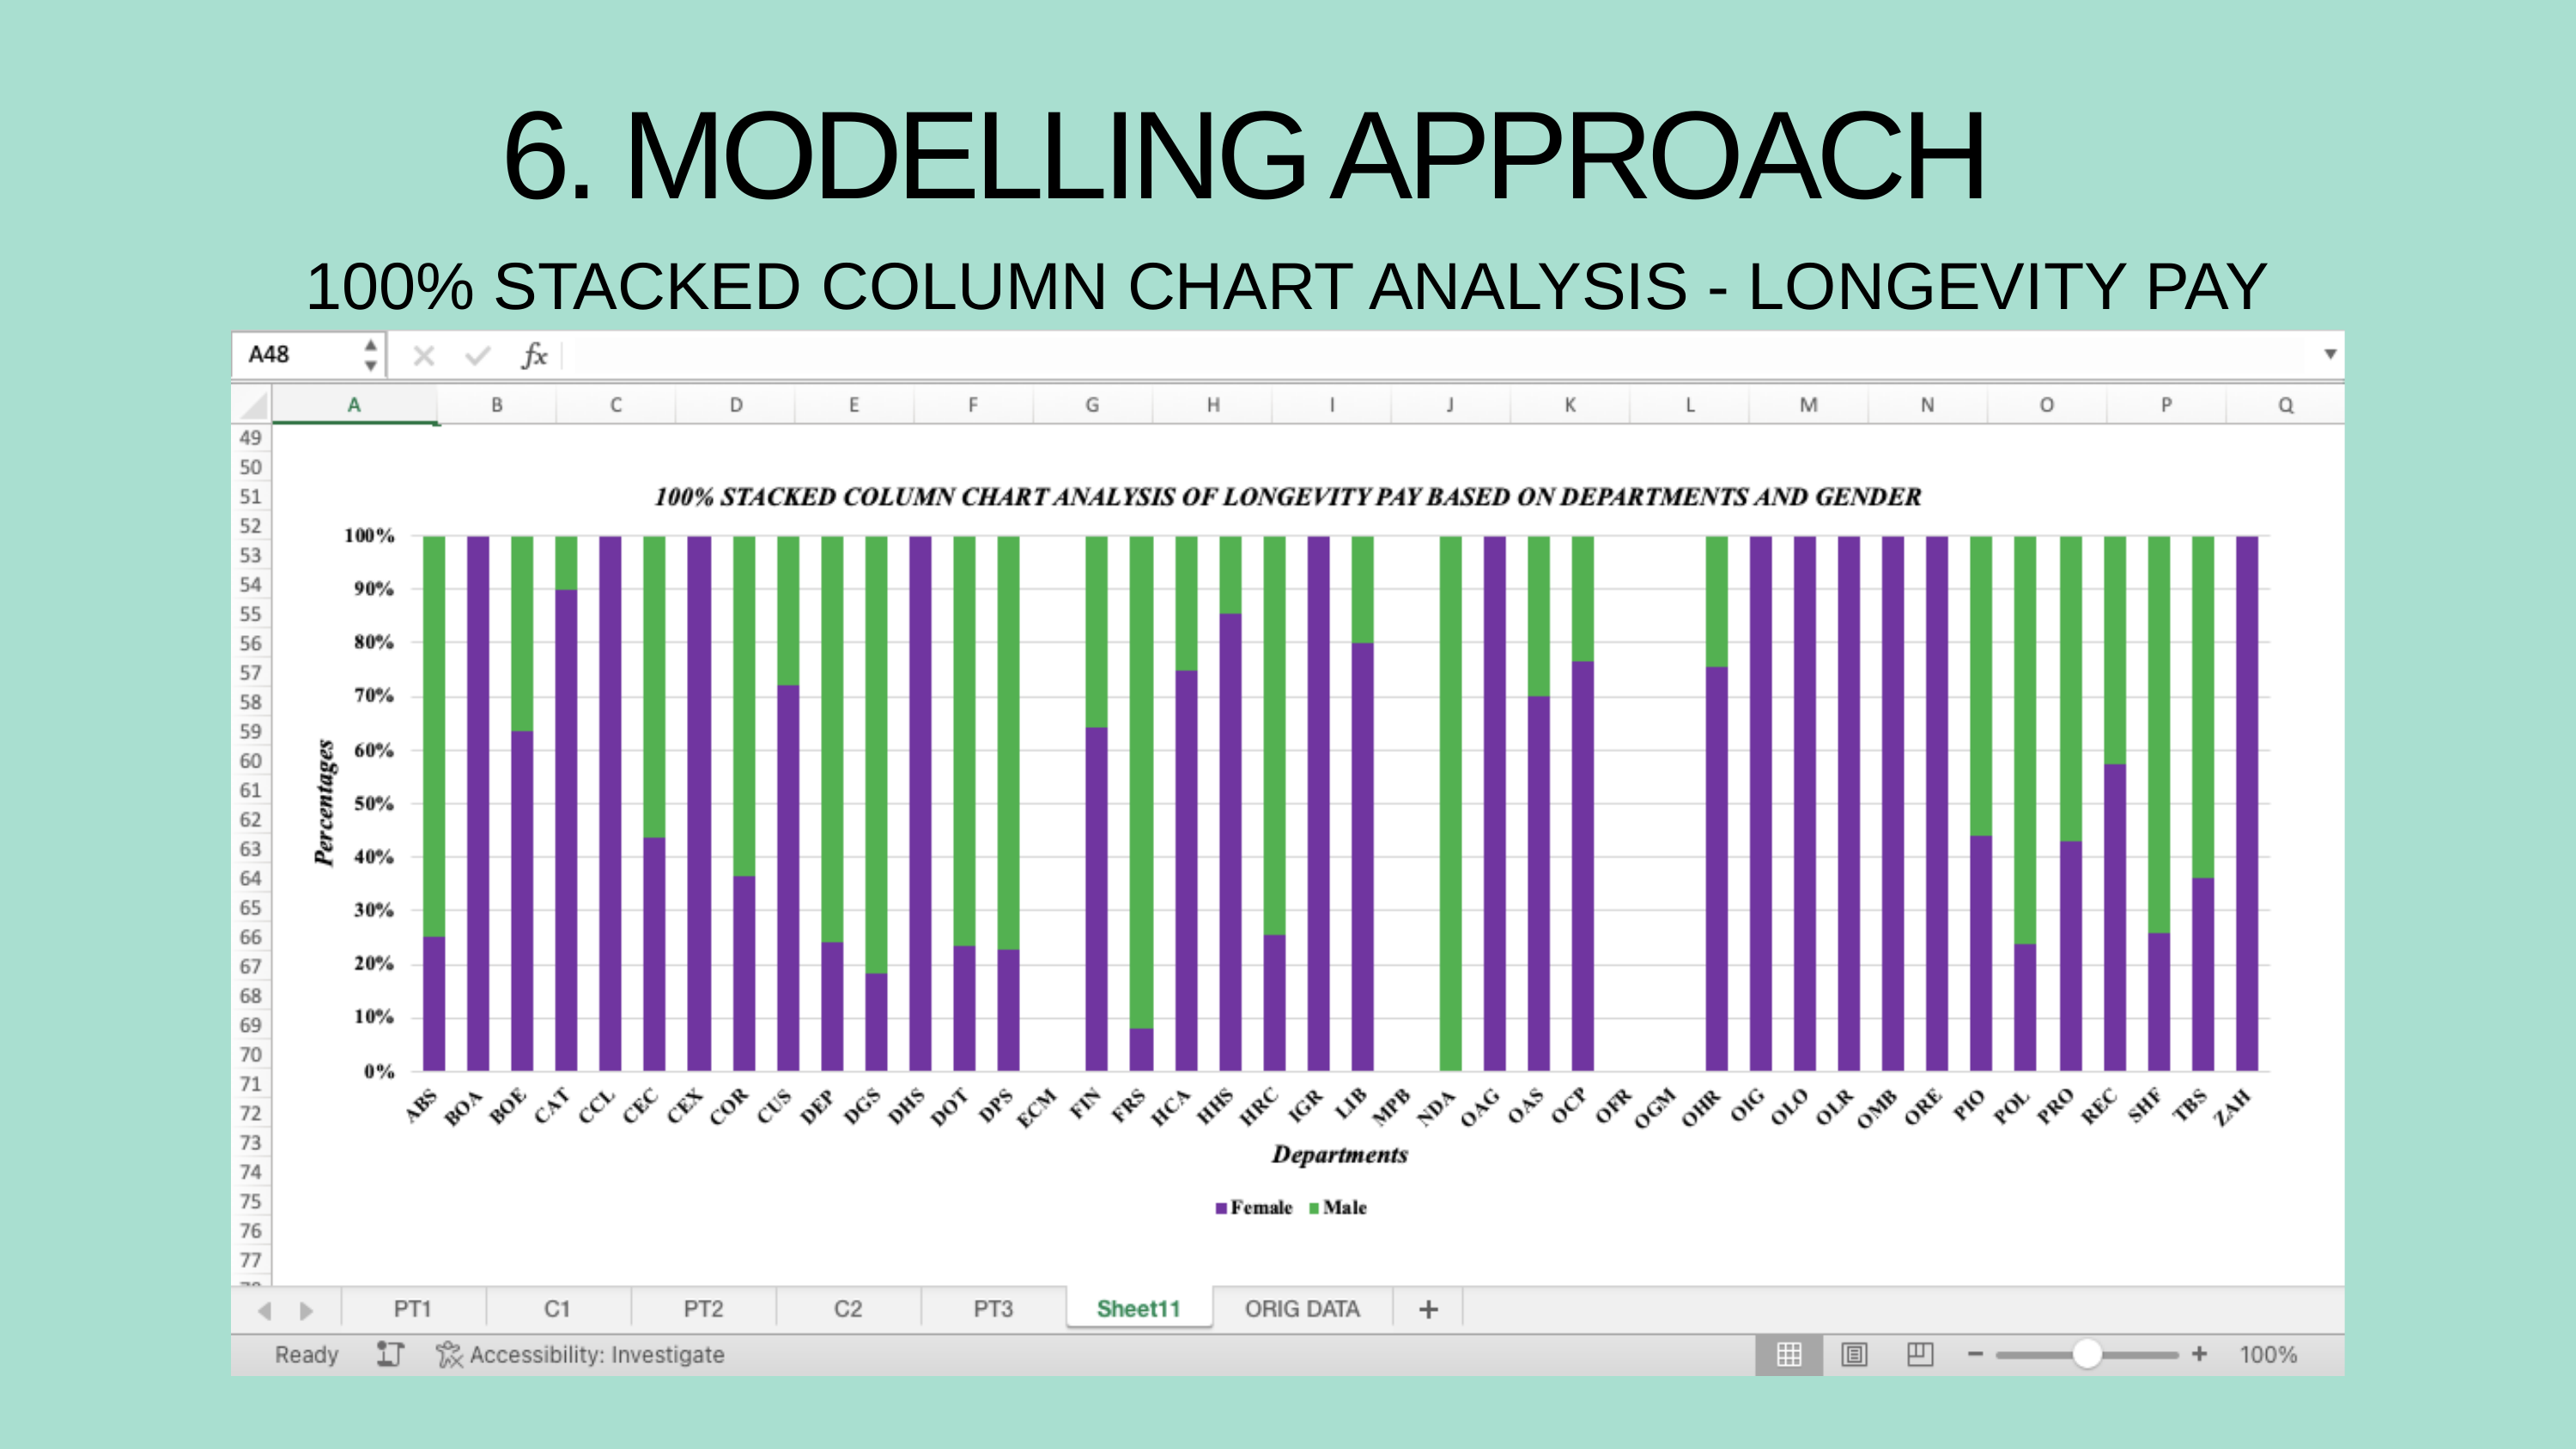

6. MODELLING APPROACH
100% STACKED COLUMN CHART ANALYSIS - LONGEVITY PAY